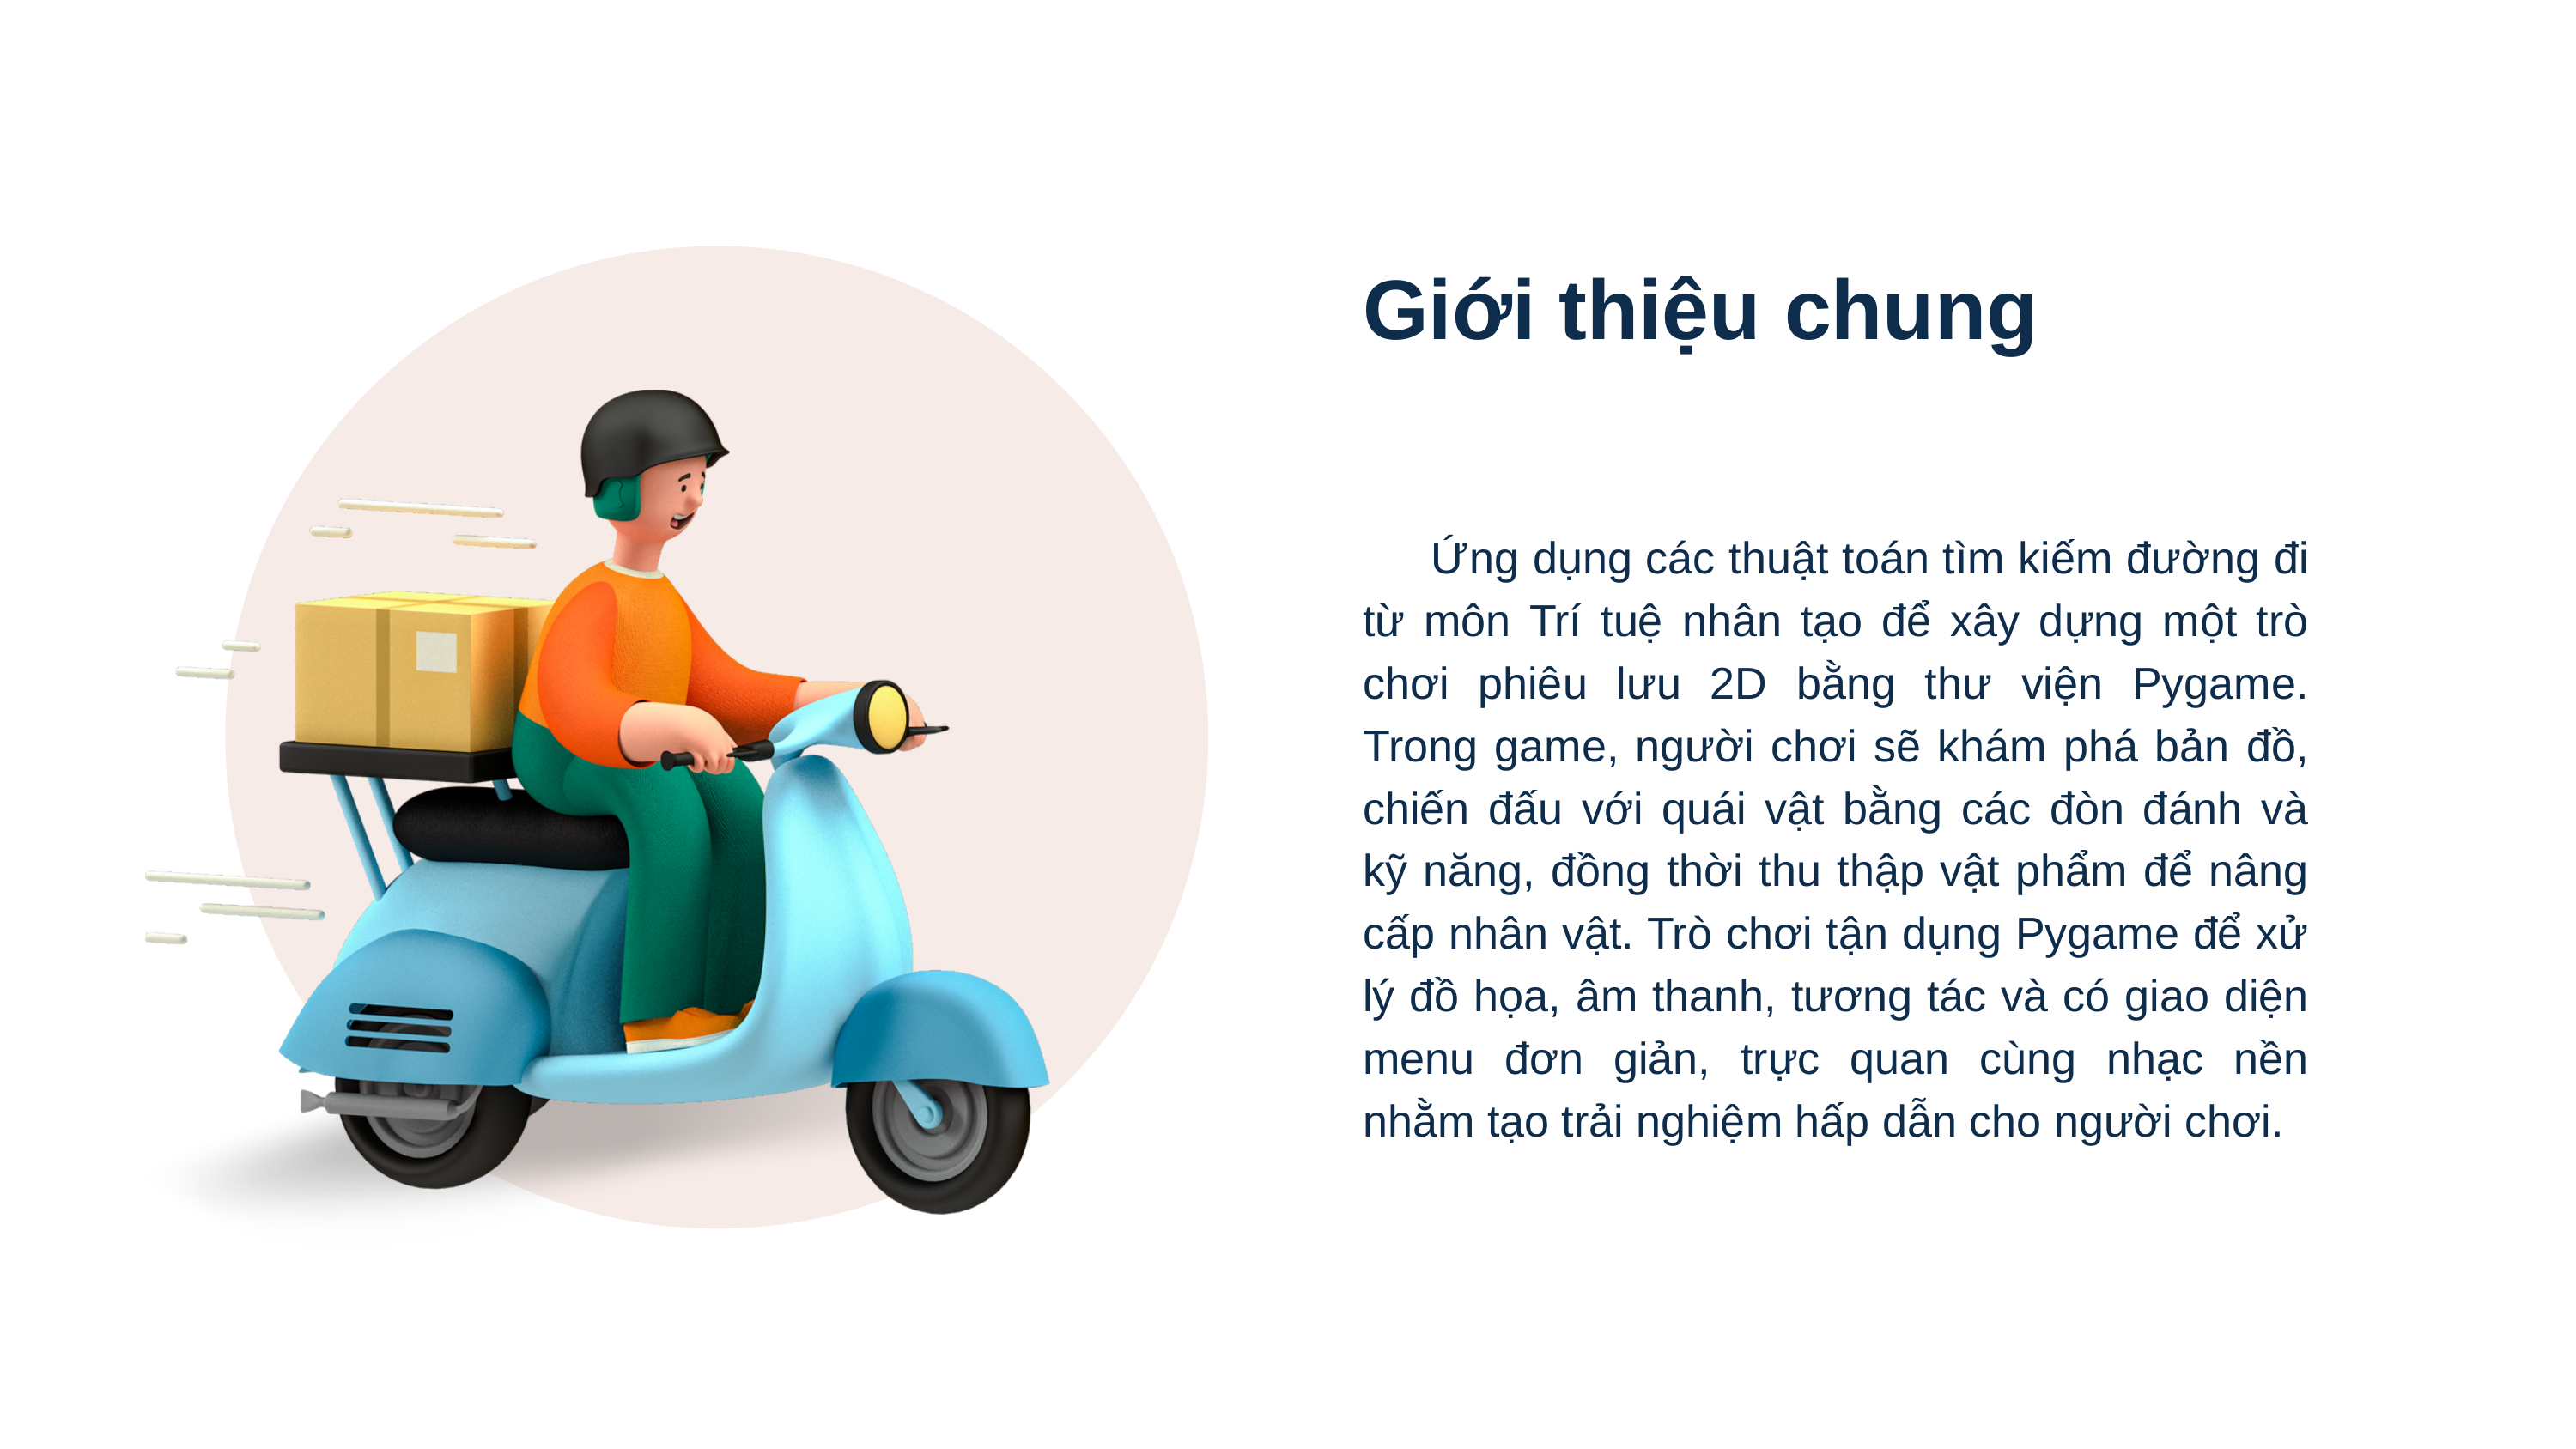

Giới thiệu chung
     Ứng dụng các thuật toán tìm kiếm đường đi từ môn Trí tuệ nhân tạo để xây dựng một trò chơi phiêu lưu 2D bằng thư viện Pygame. Trong game, người chơi sẽ khám phá bản đồ, chiến đấu với quái vật bằng các đòn đánh và kỹ năng, đồng thời thu thập vật phẩm để nâng cấp nhân vật. Trò chơi tận dụng Pygame để xử lý đồ họa, âm thanh, tương tác và có giao diện menu đơn giản, trực quan cùng nhạc nền nhằm tạo trải nghiệm hấp dẫn cho người chơi.